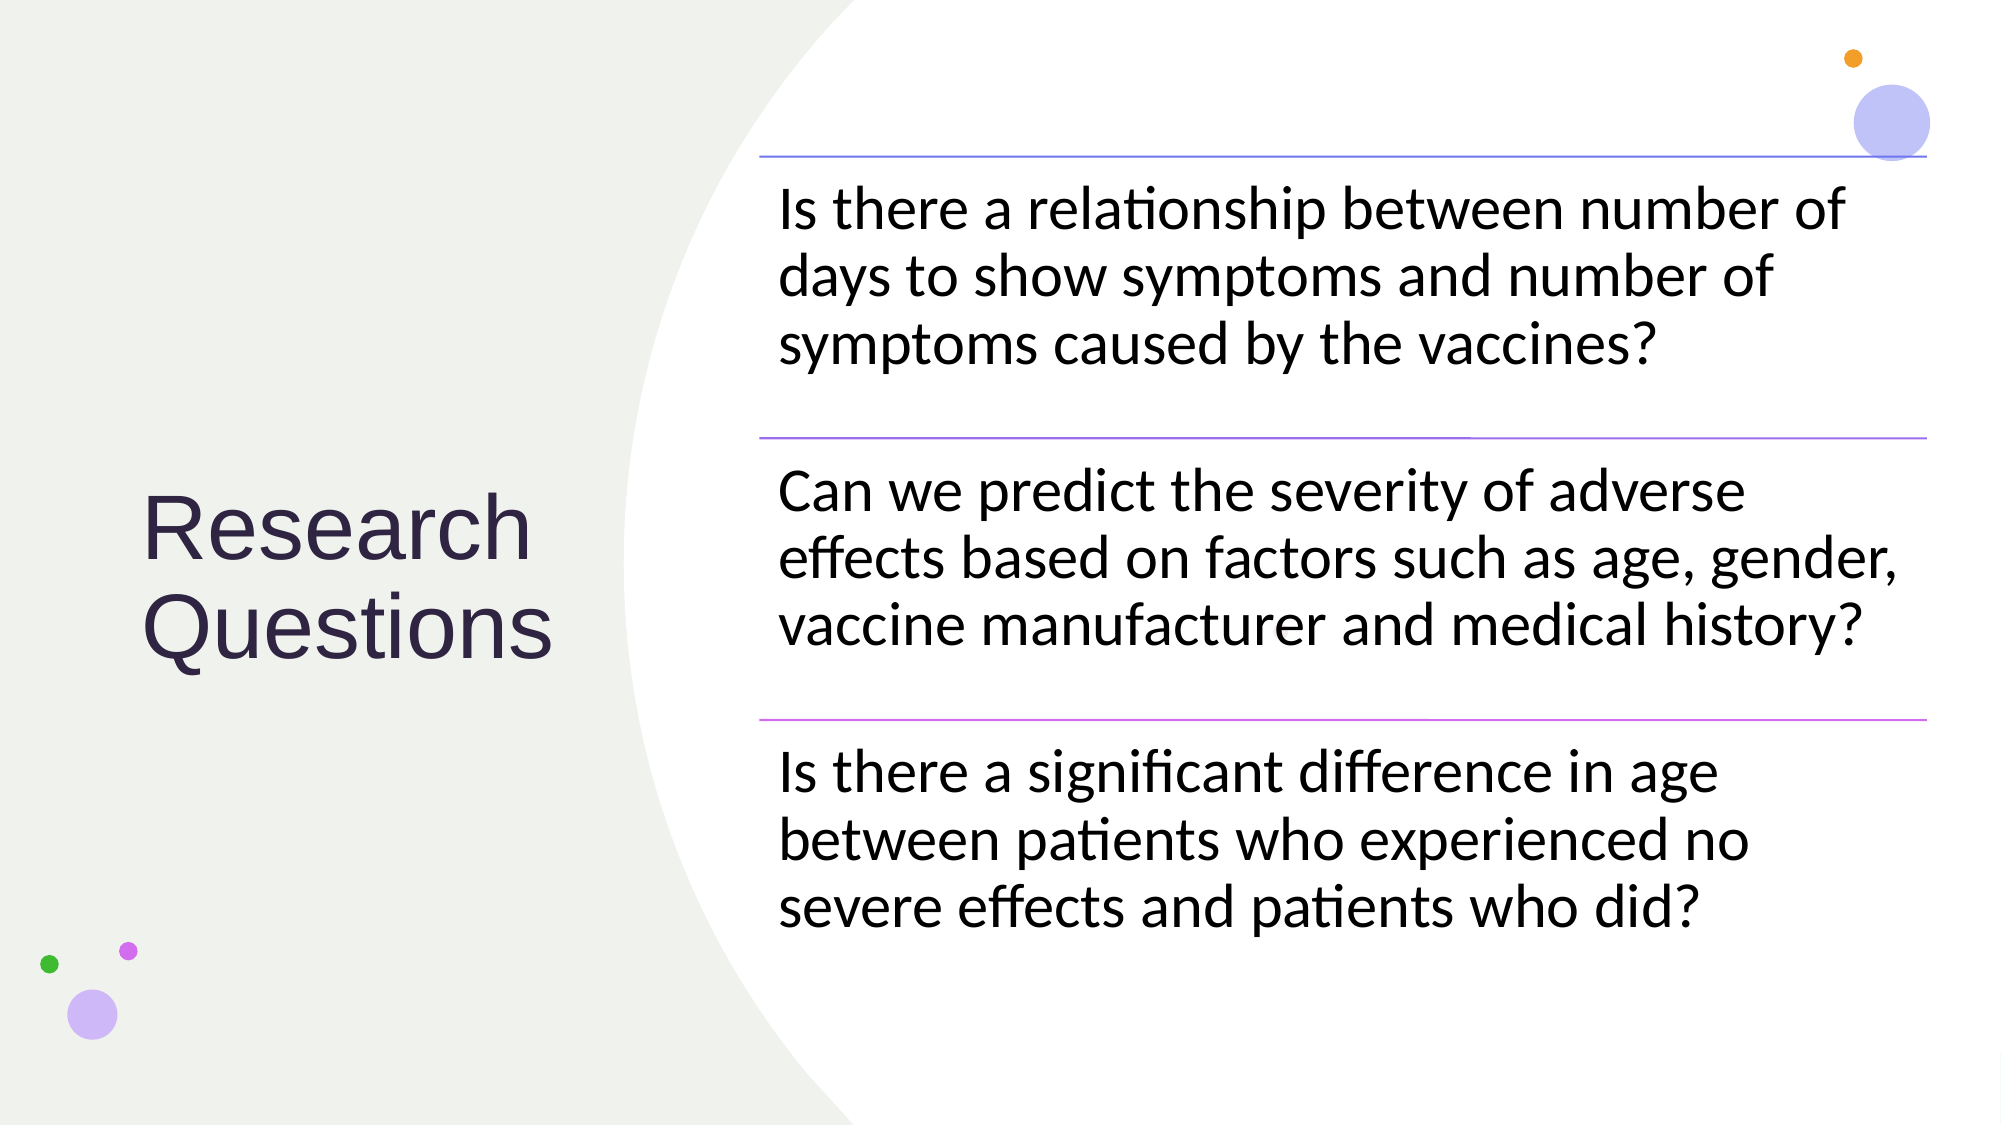

# Research Questions
Is there a relationship between number of days to show symptoms and number of symptoms caused by the vaccines?
Can we predict the severity of adverse effects based on factors such as age, gender, vaccine manufacturer and medical history?
Is there a significant difference in age between patients who experienced no severe effects and patients who did?